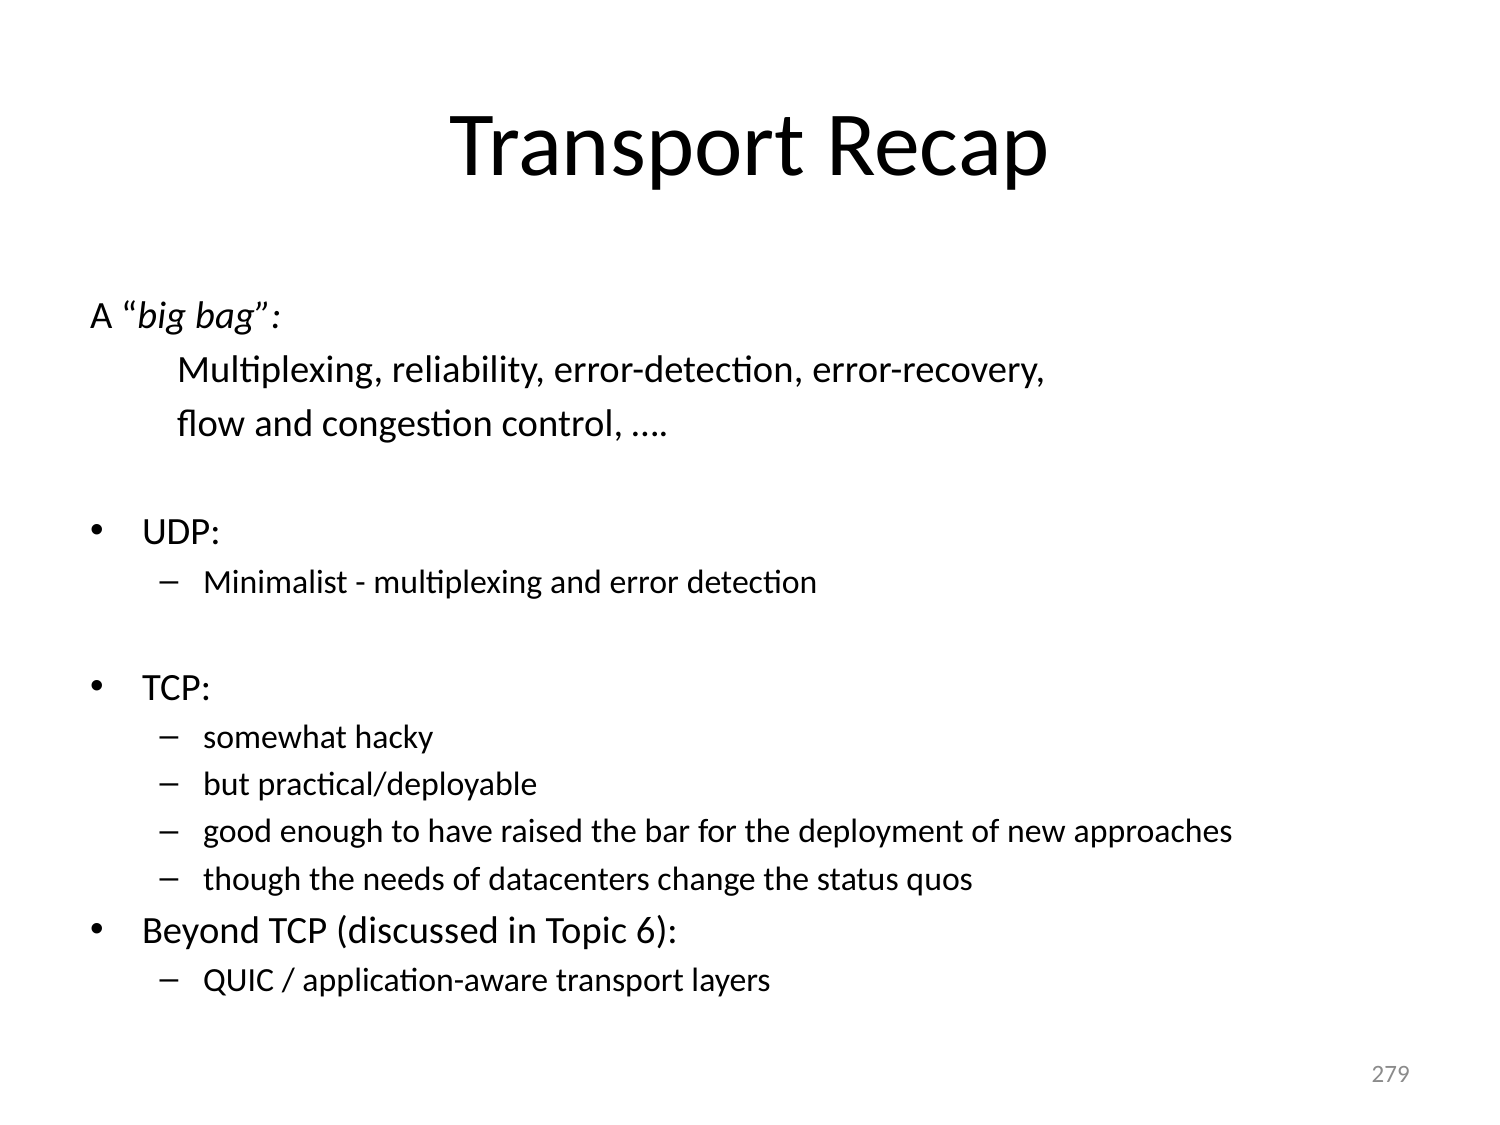

# Transport Recap
A “big bag”:
	Multiplexing, reliability, error-detection, error-recovery,
		flow and congestion control, ….

UDP:
Minimalist - multiplexing and error detection

TCP:
somewhat hacky
but practical/deployable
good enough to have raised the bar for the deployment of new approaches
though the needs of datacenters change the status quos
Beyond TCP (discussed in Topic 6):
QUIC / application-aware transport layers

279